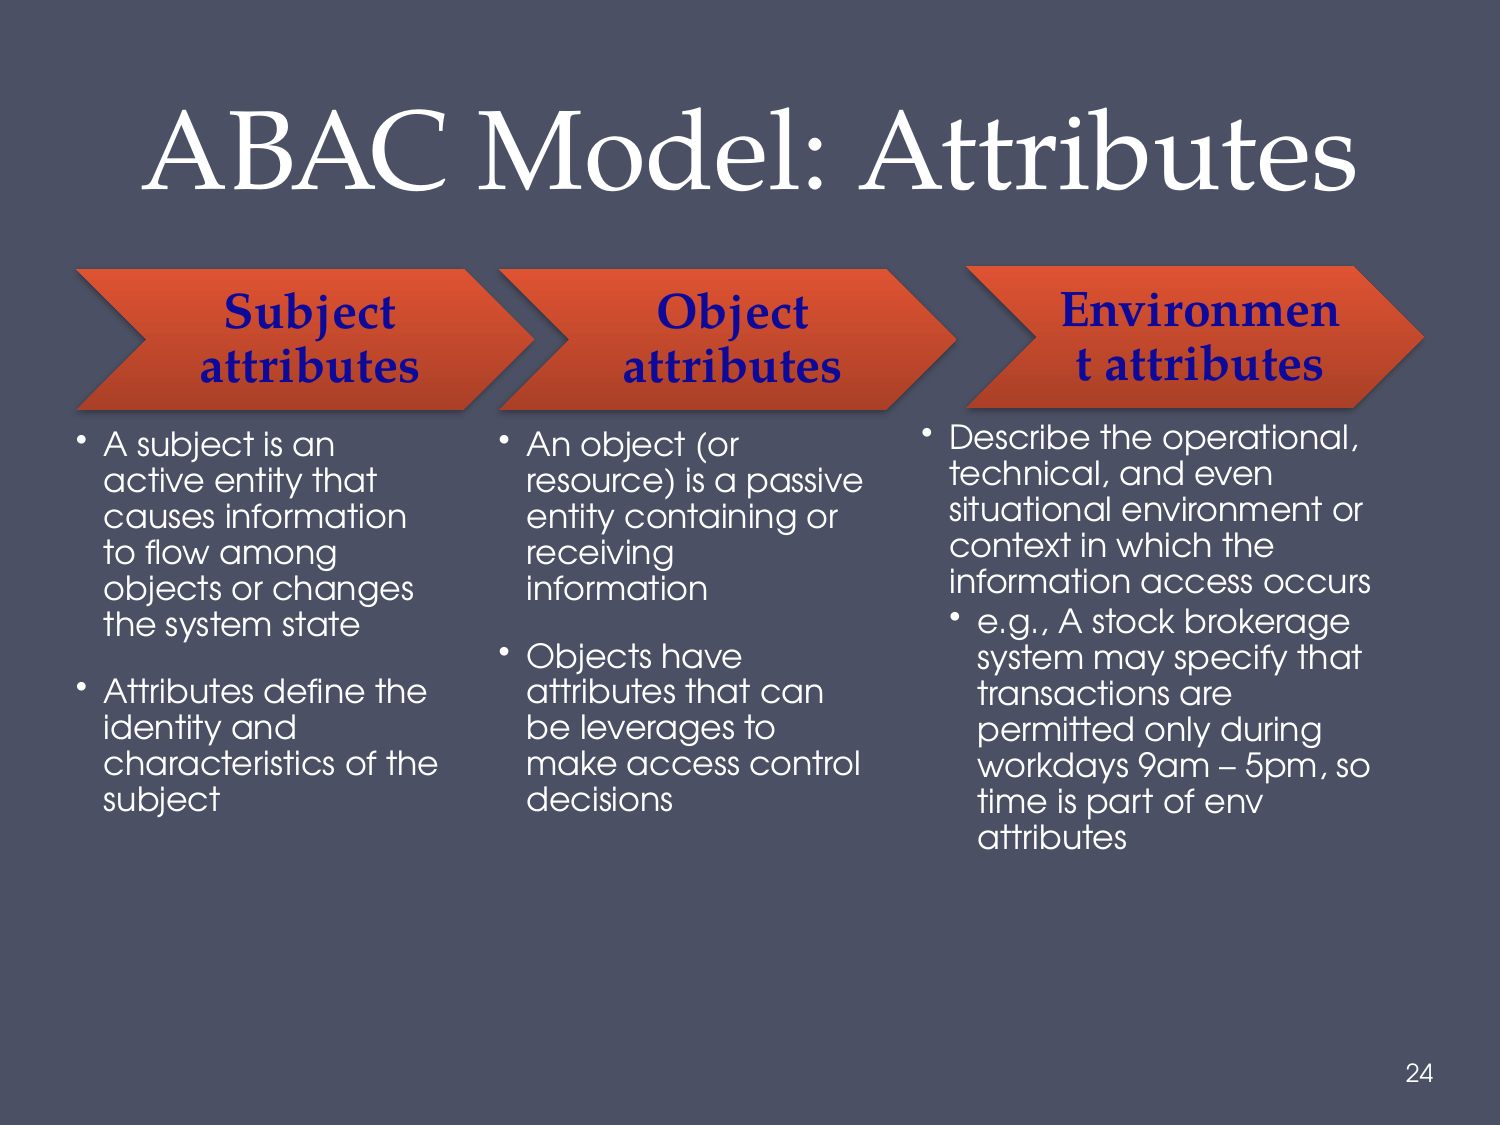

# ABAC Model: Attributes
Subject attributes
A subject is an active entity that causes information to flow among objects or changes the system state
Attributes define the identity and characteristics of the subject
Object attributes
An object (or resource) is a passive entity containing or receiving information
Objects have attributes that can be leverages to make access control decisions

Environment attributes
Describe the operational, technical, and even situational environment or context in which the information access occurs
e.g., A stock brokerage system may specify that transactions are permitted only during workdays 9am – 5pm, so time is part of env attributes
24